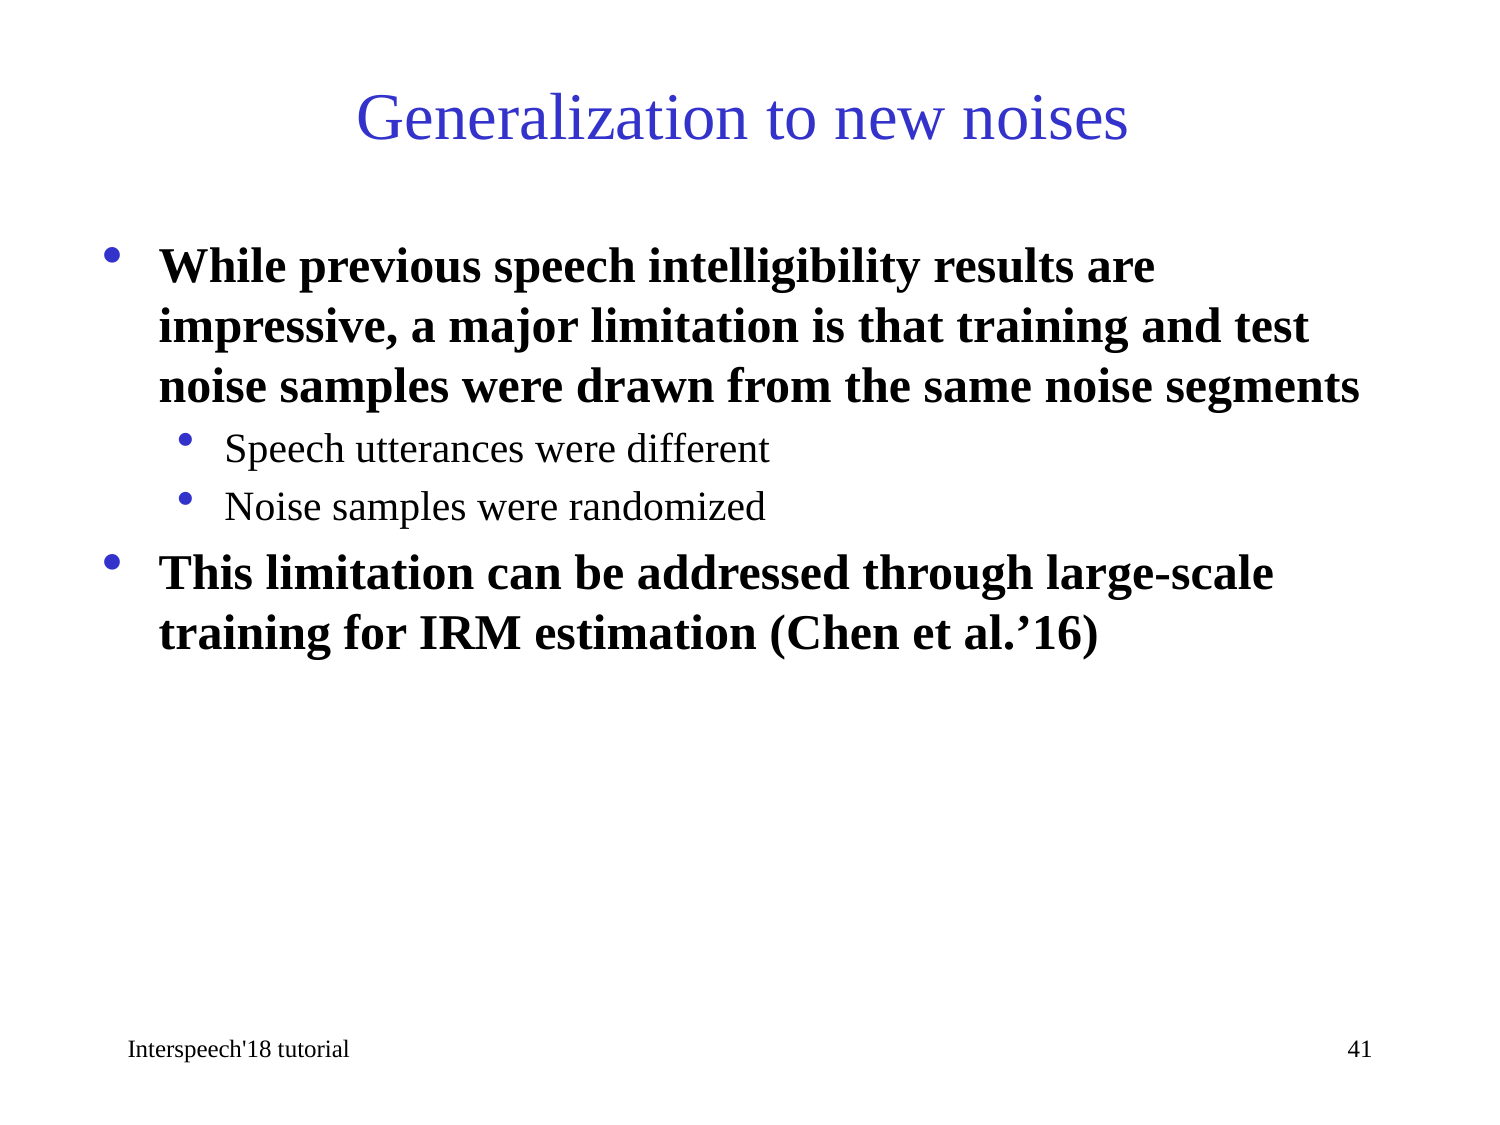

# Generalization to new noises
While previous speech intelligibility results are impressive, a major limitation is that training and test noise samples were drawn from the same noise segments
Speech utterances were different
Noise samples were randomized
This limitation can be addressed through large-scale training for IRM estimation (Chen et al.’16)
Interspeech'18 tutorial
41